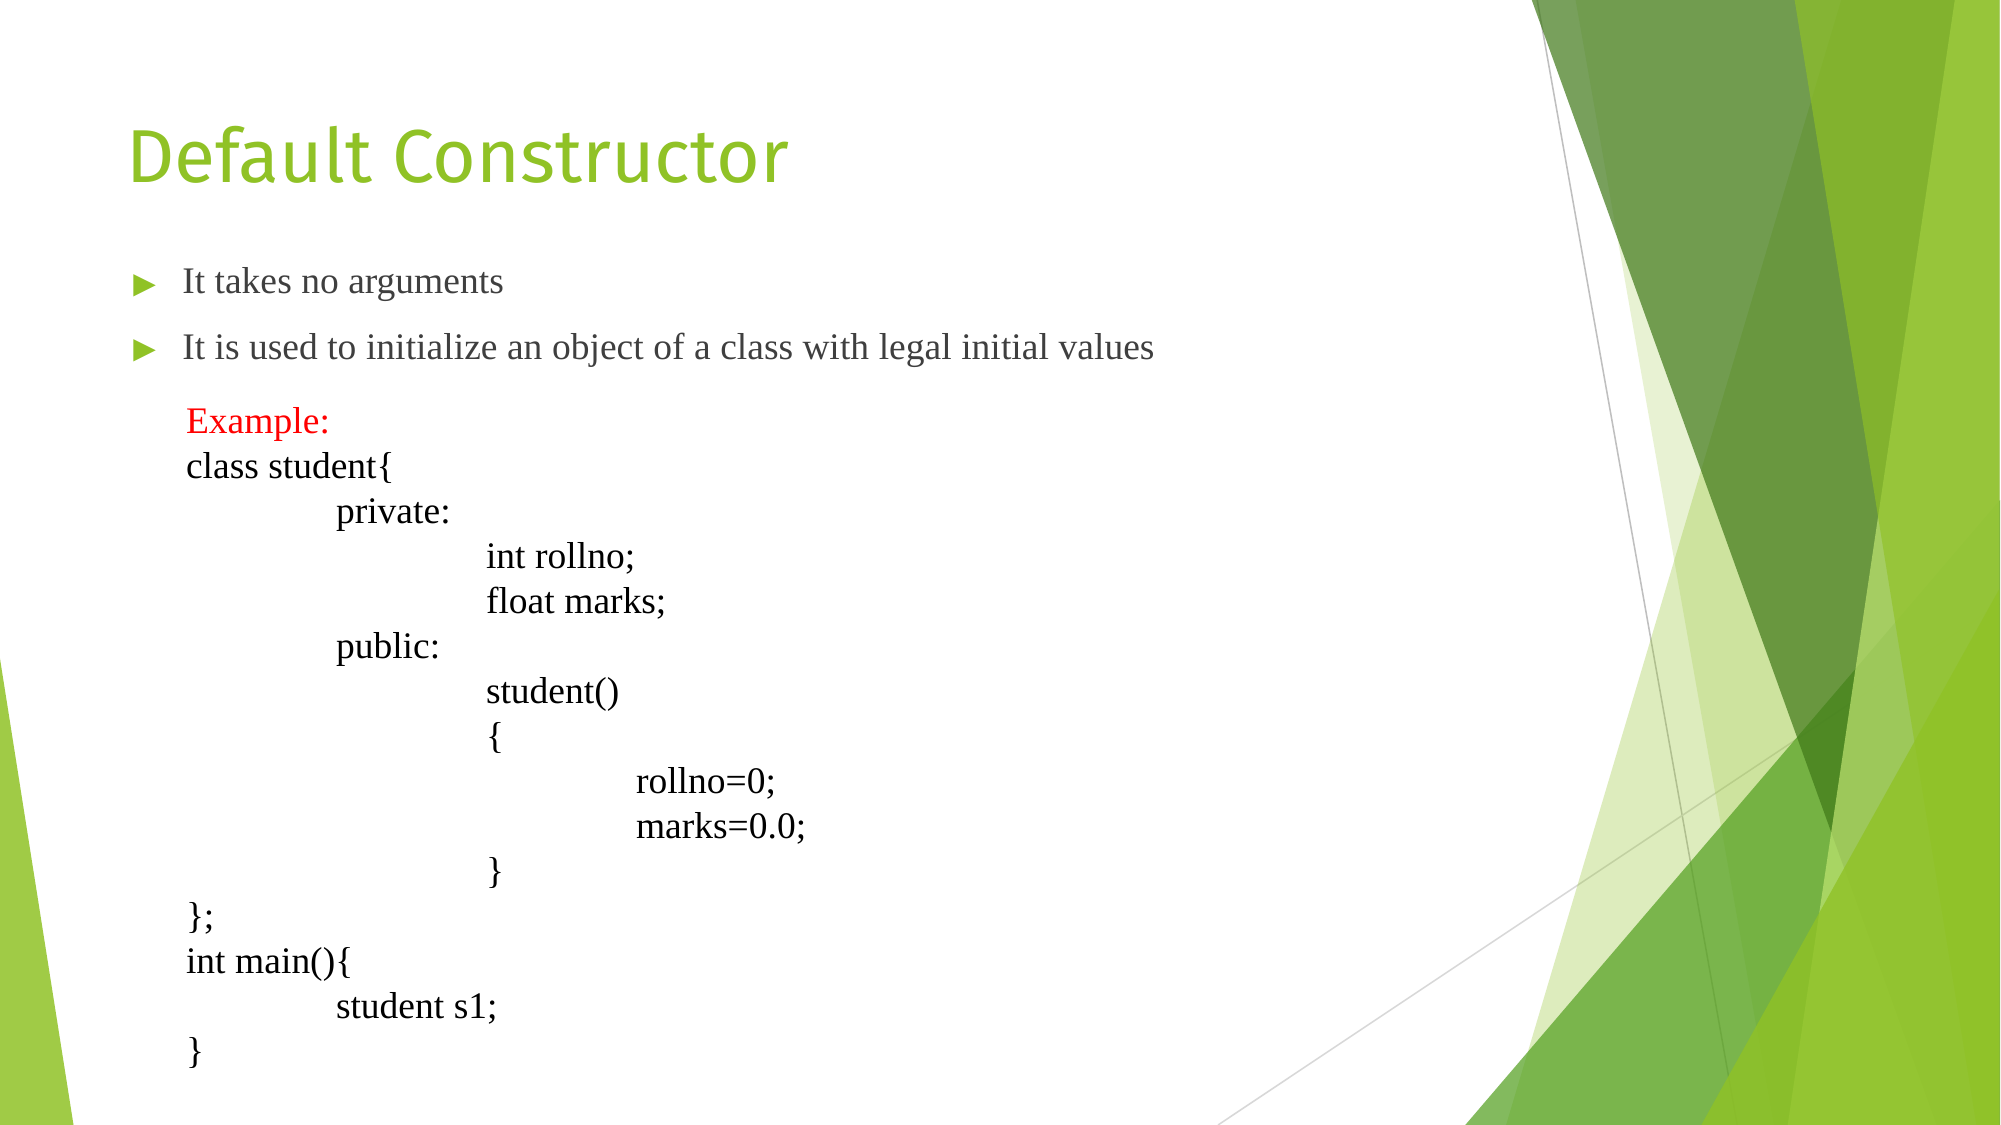

# Default Constructor
It takes no arguments
It is used to initialize an object of a class with legal initial values
Example:
class student{
	private:
		int rollno;
		float marks;
	public:
		student()
		{
			rollno=0;
			marks=0.0;
		}
};
int main(){
	student s1;
}